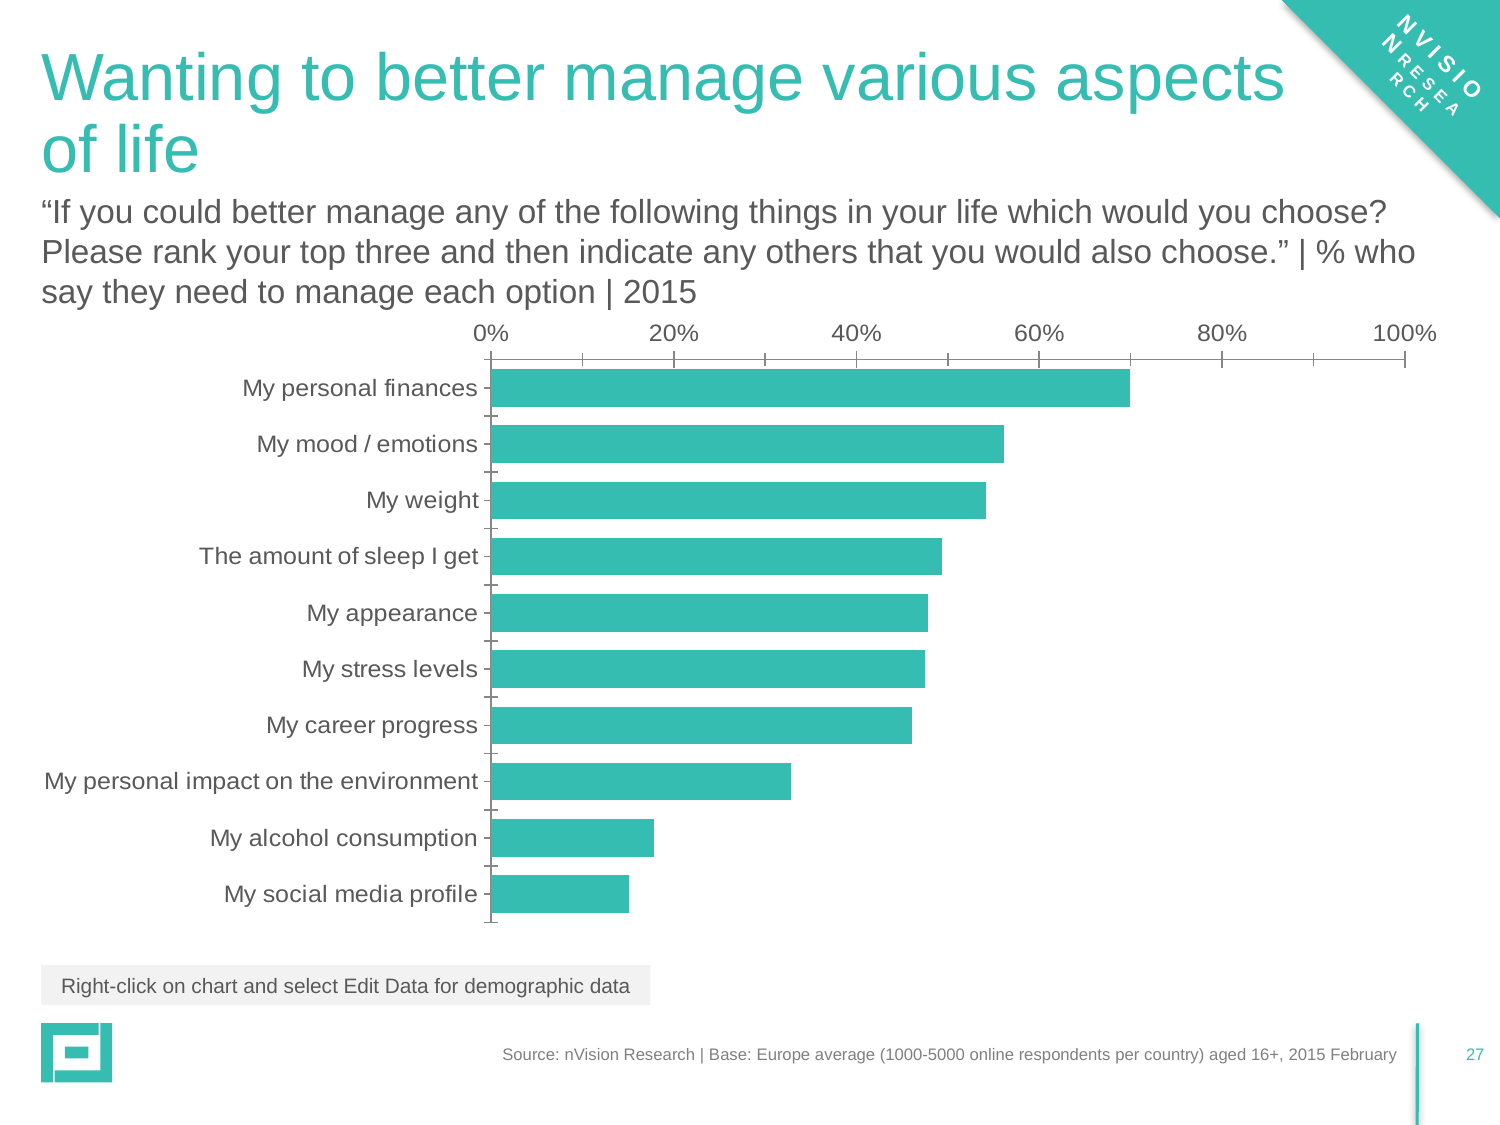

nVisionresearch
# Wanting to better manage various aspects of life
“If you could better manage any of the following things in your life which would you choose? Please rank your top three and then indicate any others that you would also choose.” | % who say they need to manage each option | 2015

### Chart

| Category | Total |
|---|---|
| My personal finances | 0.699 |
| My mood / emotions | 0.5620000000000006 |
| My weight | 0.542 |
| The amount of sleep I get | 0.4940000000000004 |
| My appearance | 0.4780000000000003 |
| My stress levels | 0.4750000000000003 |
| My career progress | 0.461 |
| My personal impact on the environment | 0.3280000000000007 |
| My alcohol consumption | 0.1780000000000002 |
| My social media profile | 0.1510000000000003 |
Right-click on chart and select Edit Data for demographic data
Source: nVision Research | Base: Europe average (1000-5000 online respondents per country) aged 16+, 2015 February